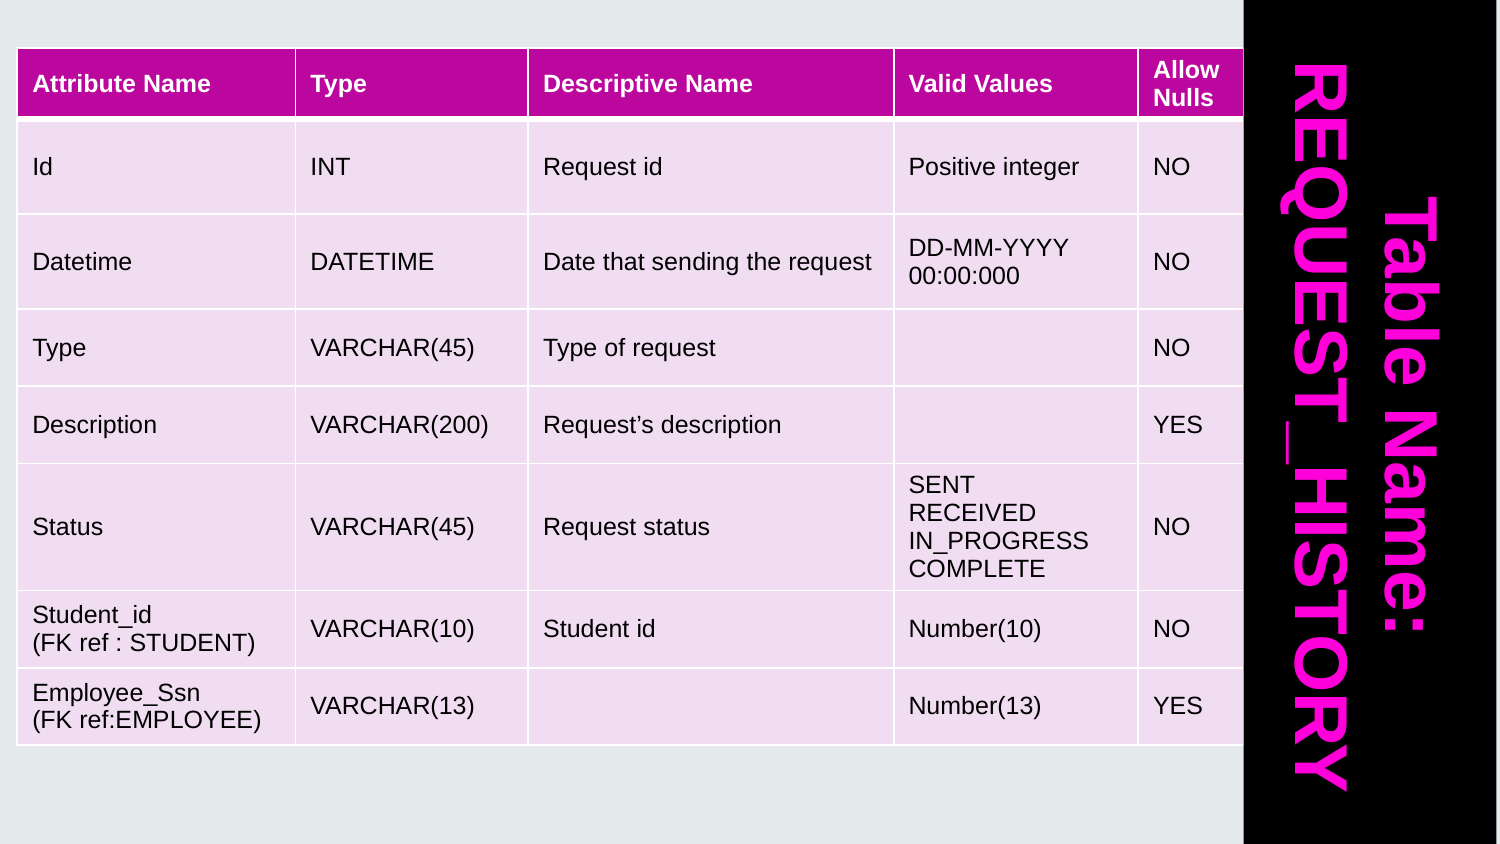

| Attribute Name | Type | Descriptive Name | Valid Values | Allow Nulls |
| --- | --- | --- | --- | --- |
| Id | INT | Request id | Positive integer | NO |
| Datetime | DATETIME | Date that sending the request | DD-MM-YYYY 00:00:000 | NO |
| Type | VARCHAR(45) | Type of request |  | NO |
| Description | VARCHAR(200) | Request’s description |  | YES |
| Status | VARCHAR(45) | Request status | SENT RECEIVED IN\_PROGRESS COMPLETE | NO |
| Student\_id (FK ref : STUDENT) | VARCHAR(10) | Student id | Number(10) | NO |
| Employee\_Ssn (FK ref:EMPLOYEE) | VARCHAR(13) |  | Number(13) | YES |
Table Name:
REQUEST_HISTORY